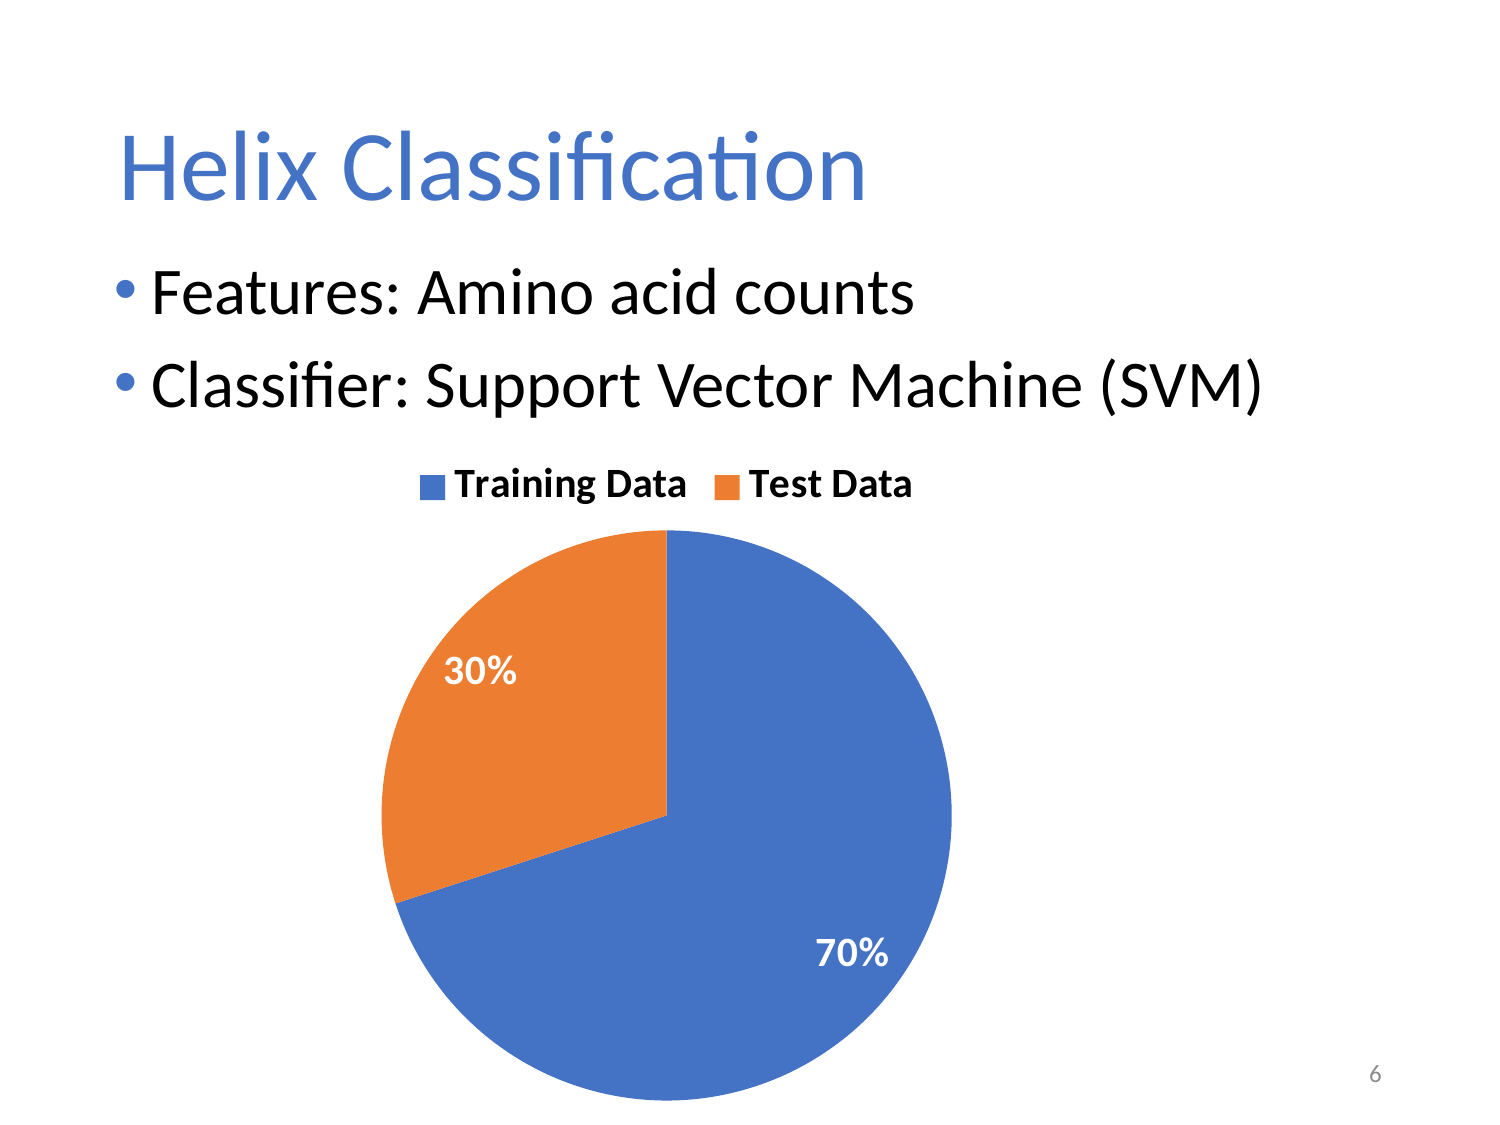

# Helix Classification
Features: Amino acid counts
Classifier: Support Vector Machine (SVM)

### Chart

| Category | Dataset |
|---|---|
| Training Data | 0.7 |
| Test Data | 0.3 |
6